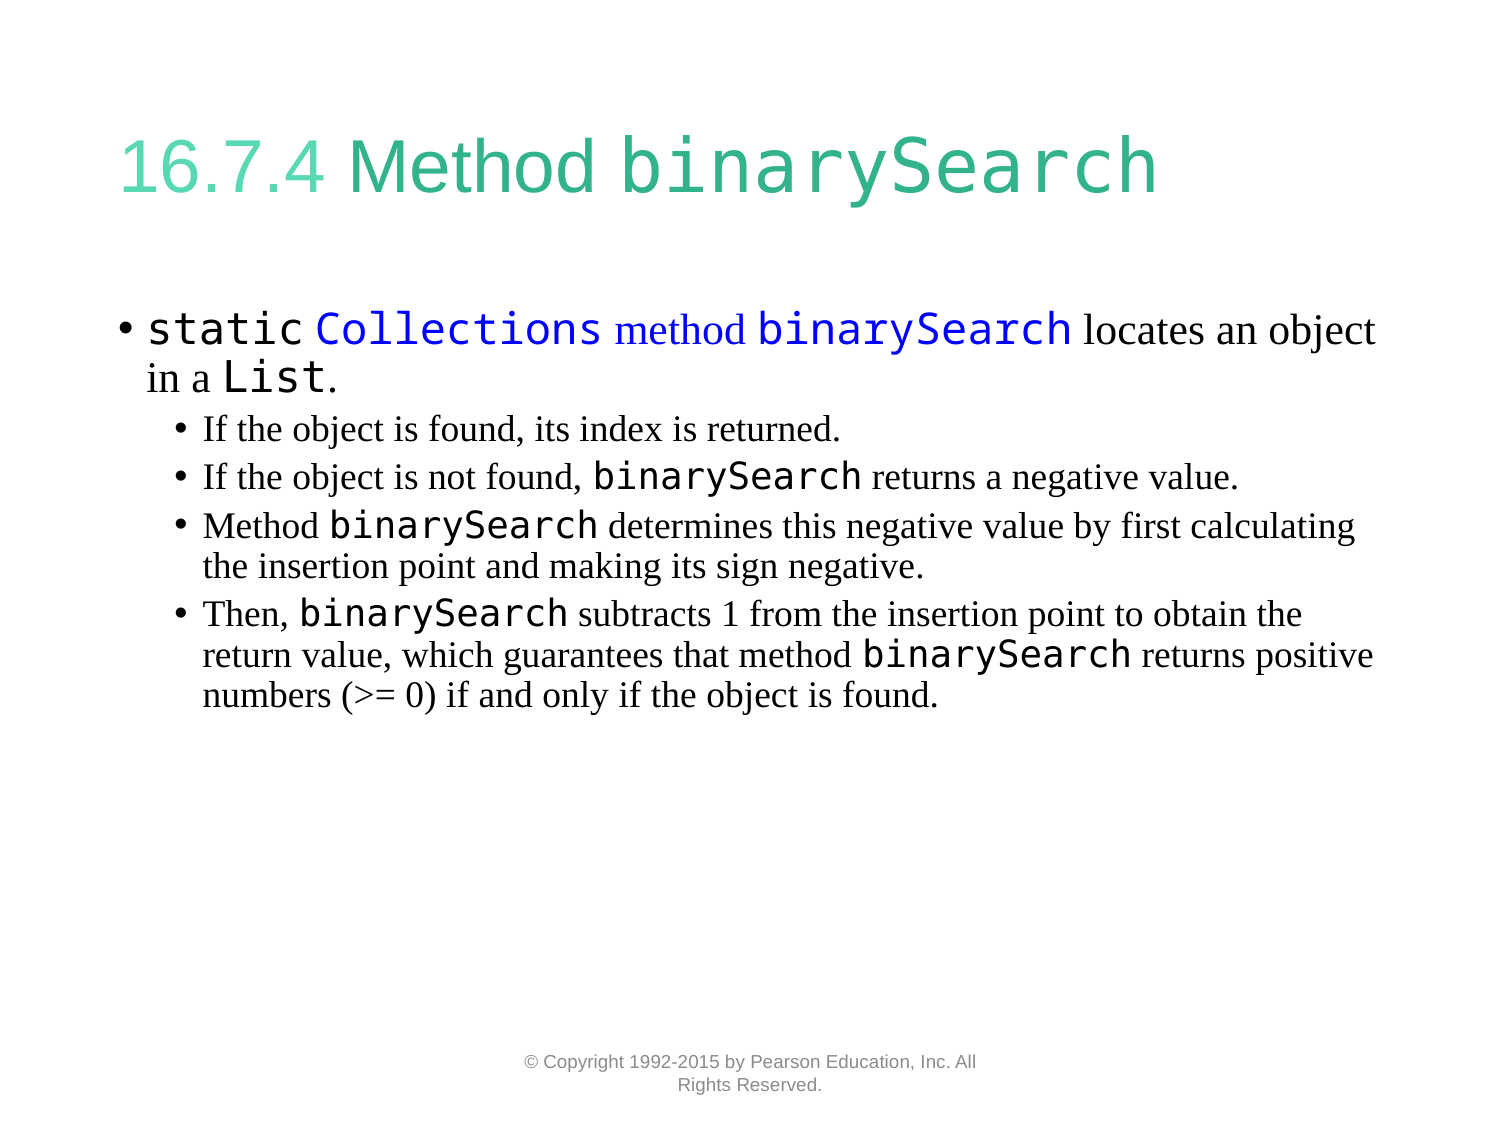

# 16.7.4 Method binarySearch
static Collections method binarySearch locates an object in a List.
If the object is found, its index is returned.
If the object is not found, binarySearch returns a negative value.
Method binarySearch determines this negative value by first calculating the insertion point and making its sign negative.
Then, binarySearch subtracts 1 from the insertion point to obtain the return value, which guarantees that method binarySearch returns positive numbers (>= 0) if and only if the object is found.
© Copyright 1992-2015 by Pearson Education, Inc. All Rights Reserved.